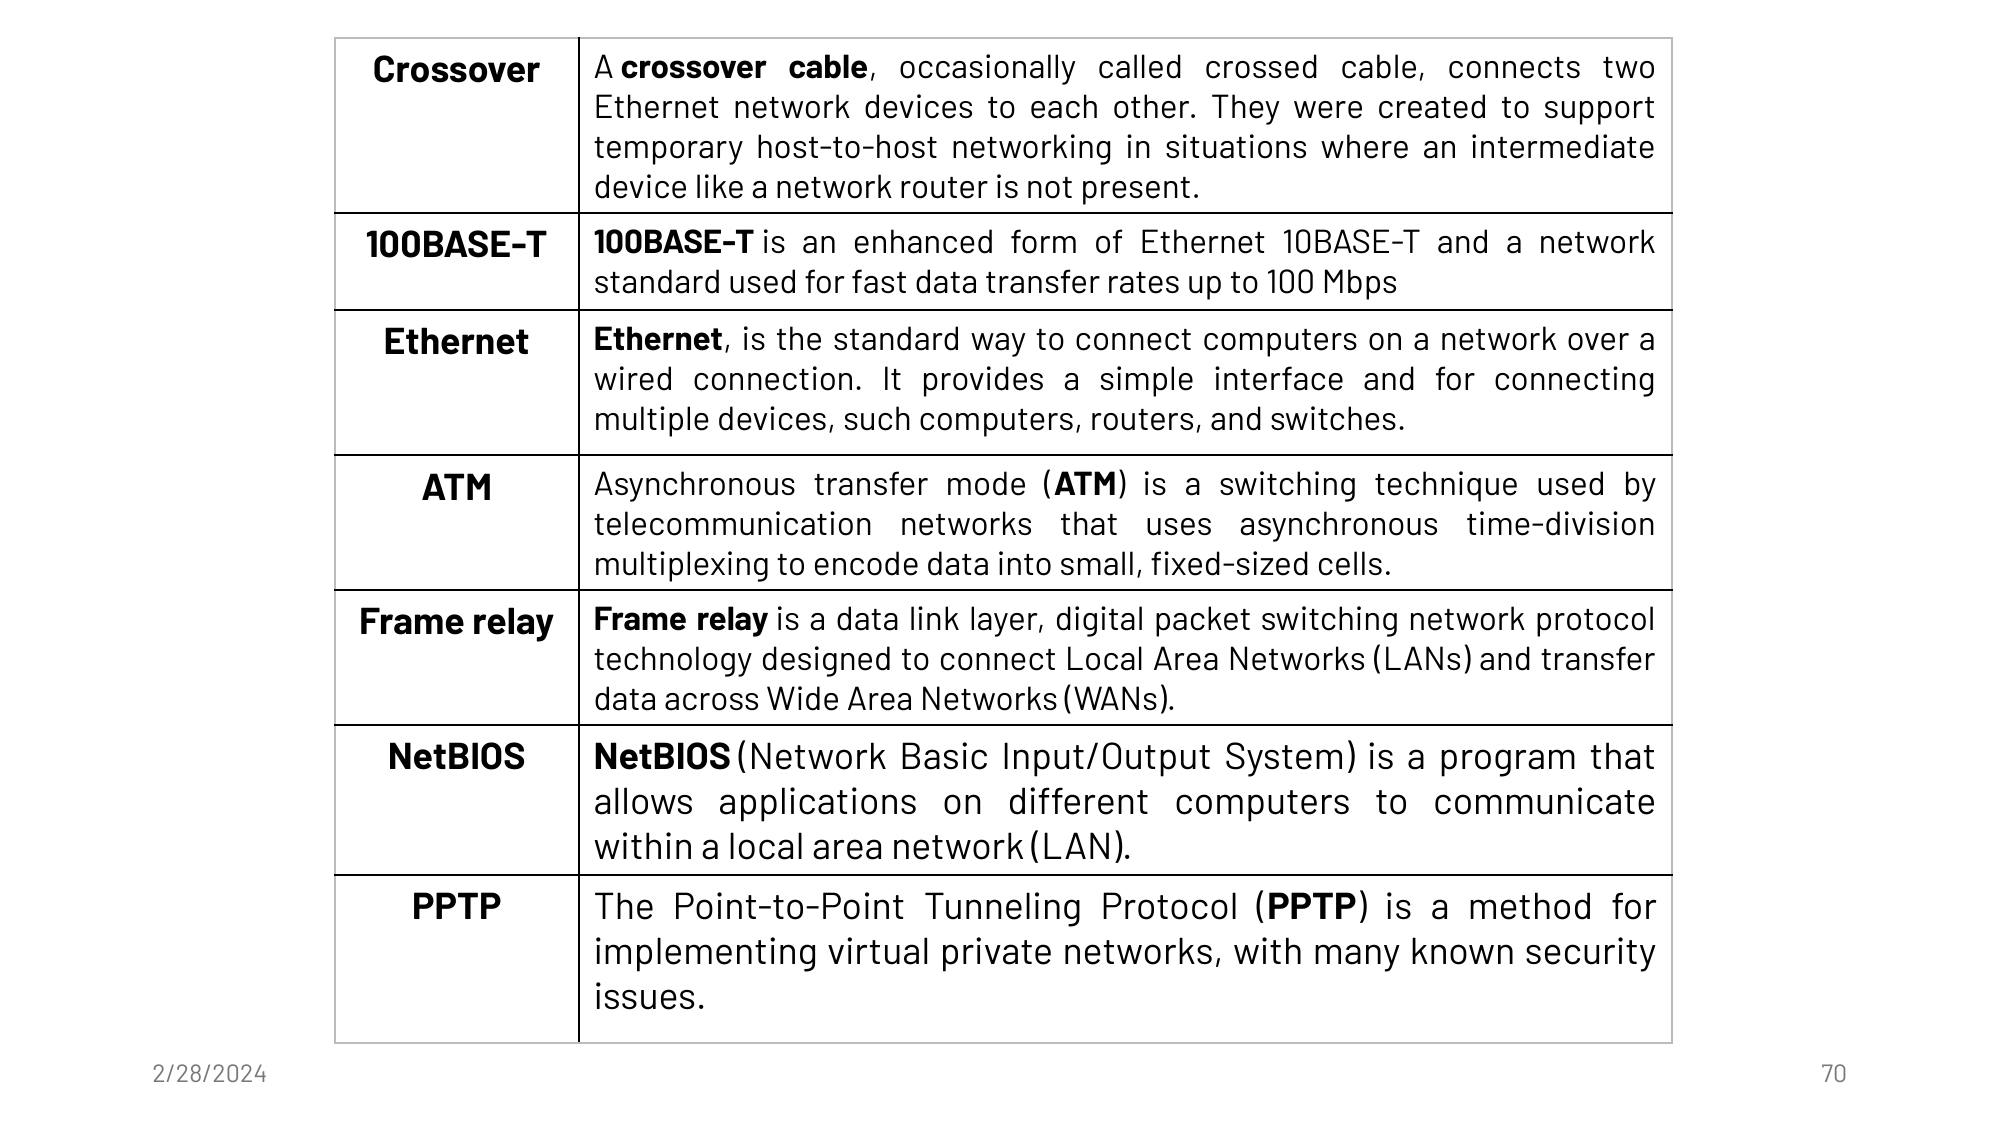

| Crossover | A crossover cable, occasionally called crossed cable, connects two Ethernet network devices to each other. They were created to support temporary host-to-host networking in situations where an intermediate device like a network router is not present. |
| --- | --- |
| 100BASE-T | 100BASE-T is an enhanced form of Ethernet 10BASE-T and a network standard used for fast data transfer rates up to 100 Mbps |
| Ethernet | Ethernet, is the standard way to connect computers on a network over a wired connection. It provides a simple interface and for connecting multiple devices, such computers, routers, and switches. |
| ATM | Asynchronous transfer mode (ATM) is a switching technique used by telecommunication networks that uses asynchronous time-division multiplexing to encode data into small, fixed-sized cells. |
| Frame relay | Frame relay is a data link layer, digital packet switching network protocol technology designed to connect Local Area Networks (LANs) and transfer data across Wide Area Networks (WANs). |
| NetBIOS | NetBIOS (Network Basic Input/Output System) is a program that allows applications on different computers to communicate within a local area network (LAN). |
| PPTP | The Point-to-Point Tunneling Protocol (PPTP) is a method for implementing virtual private networks, with many known security issues. |
2/28/2024
70